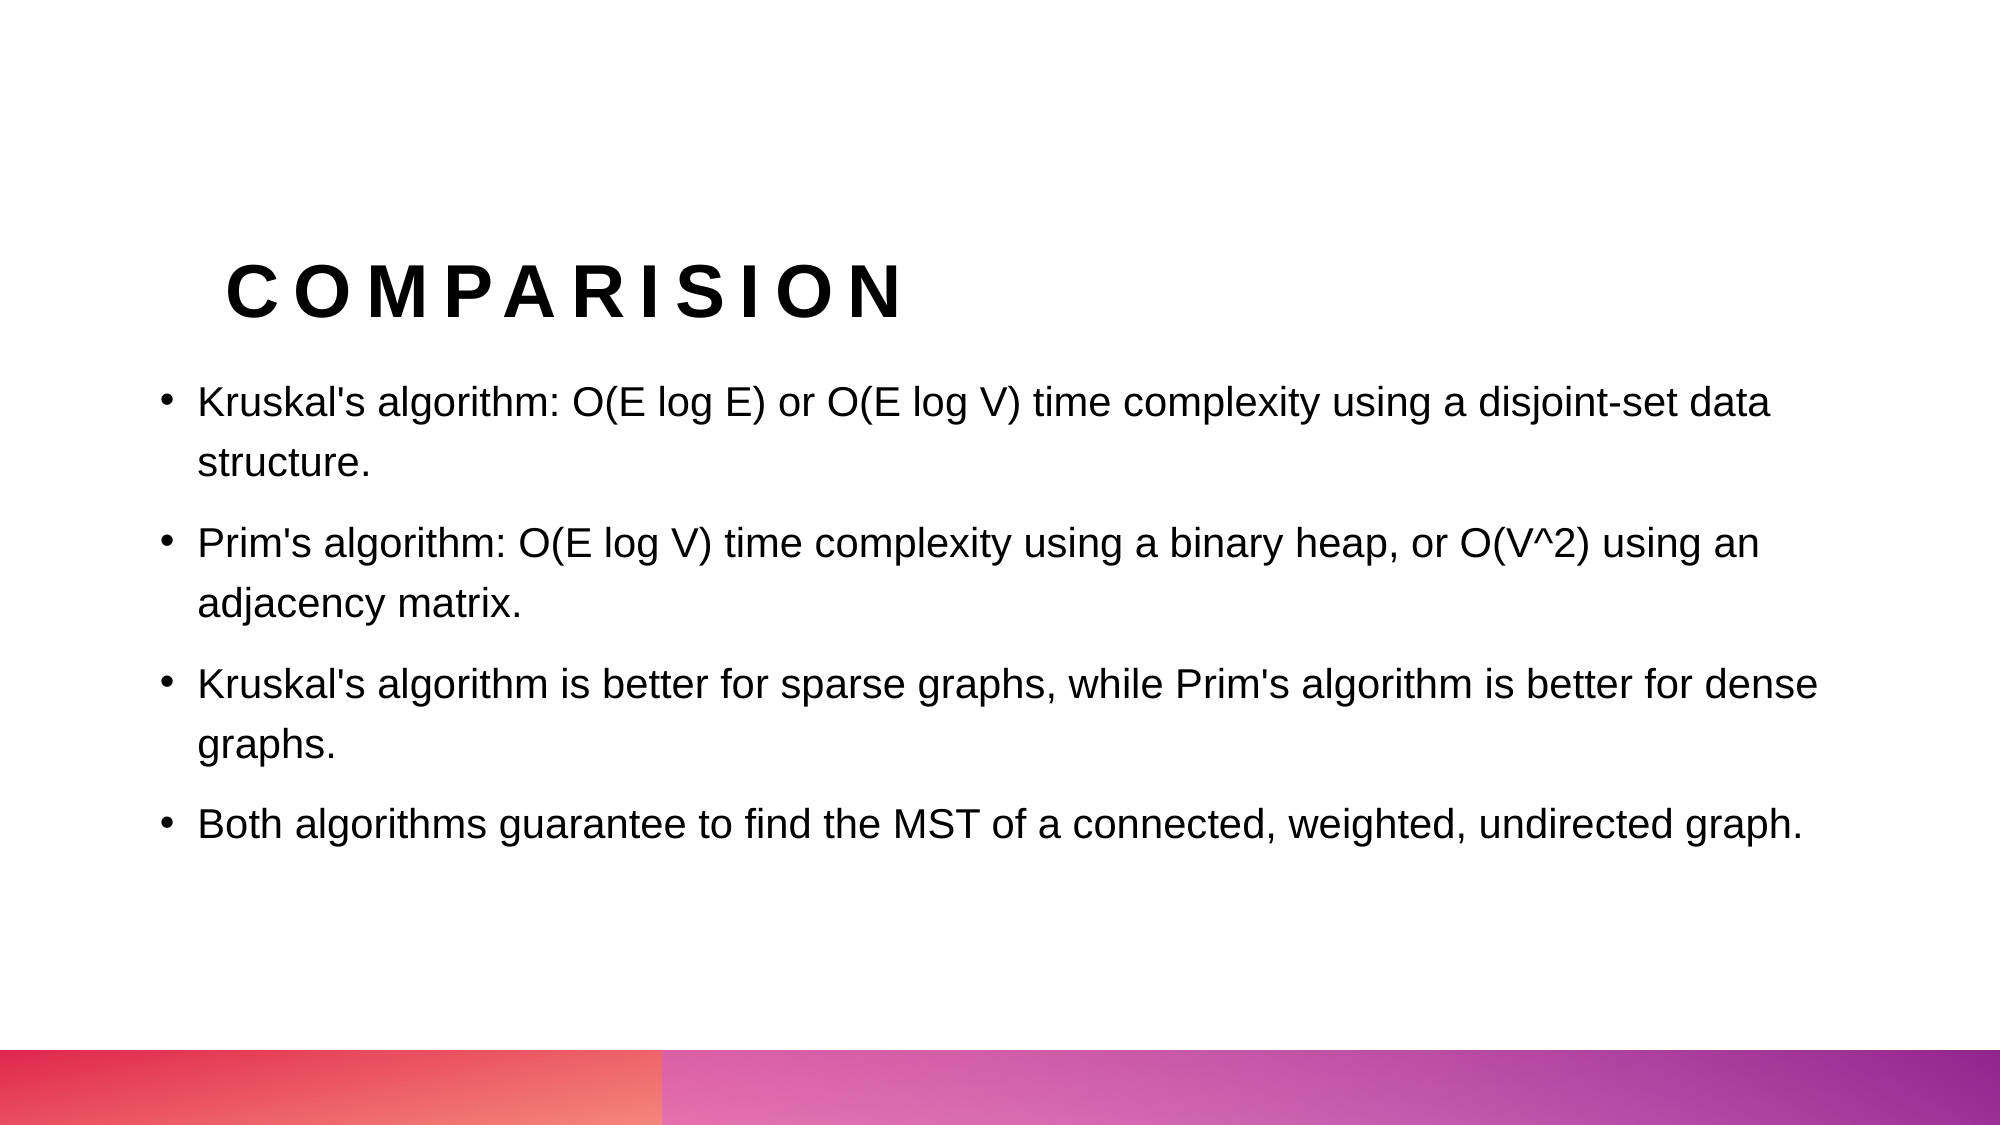

# COMPARISION
Kruskal's algorithm: O(E log E) or O(E log V) time complexity using a disjoint-set data structure.
Prim's algorithm: O(E log V) time complexity using a binary heap, or O(V^2) using an adjacency matrix.
Kruskal's algorithm is better for sparse graphs, while Prim's algorithm is better for dense graphs.
Both algorithms guarantee to find the MST of a connected, weighted, undirected graph.